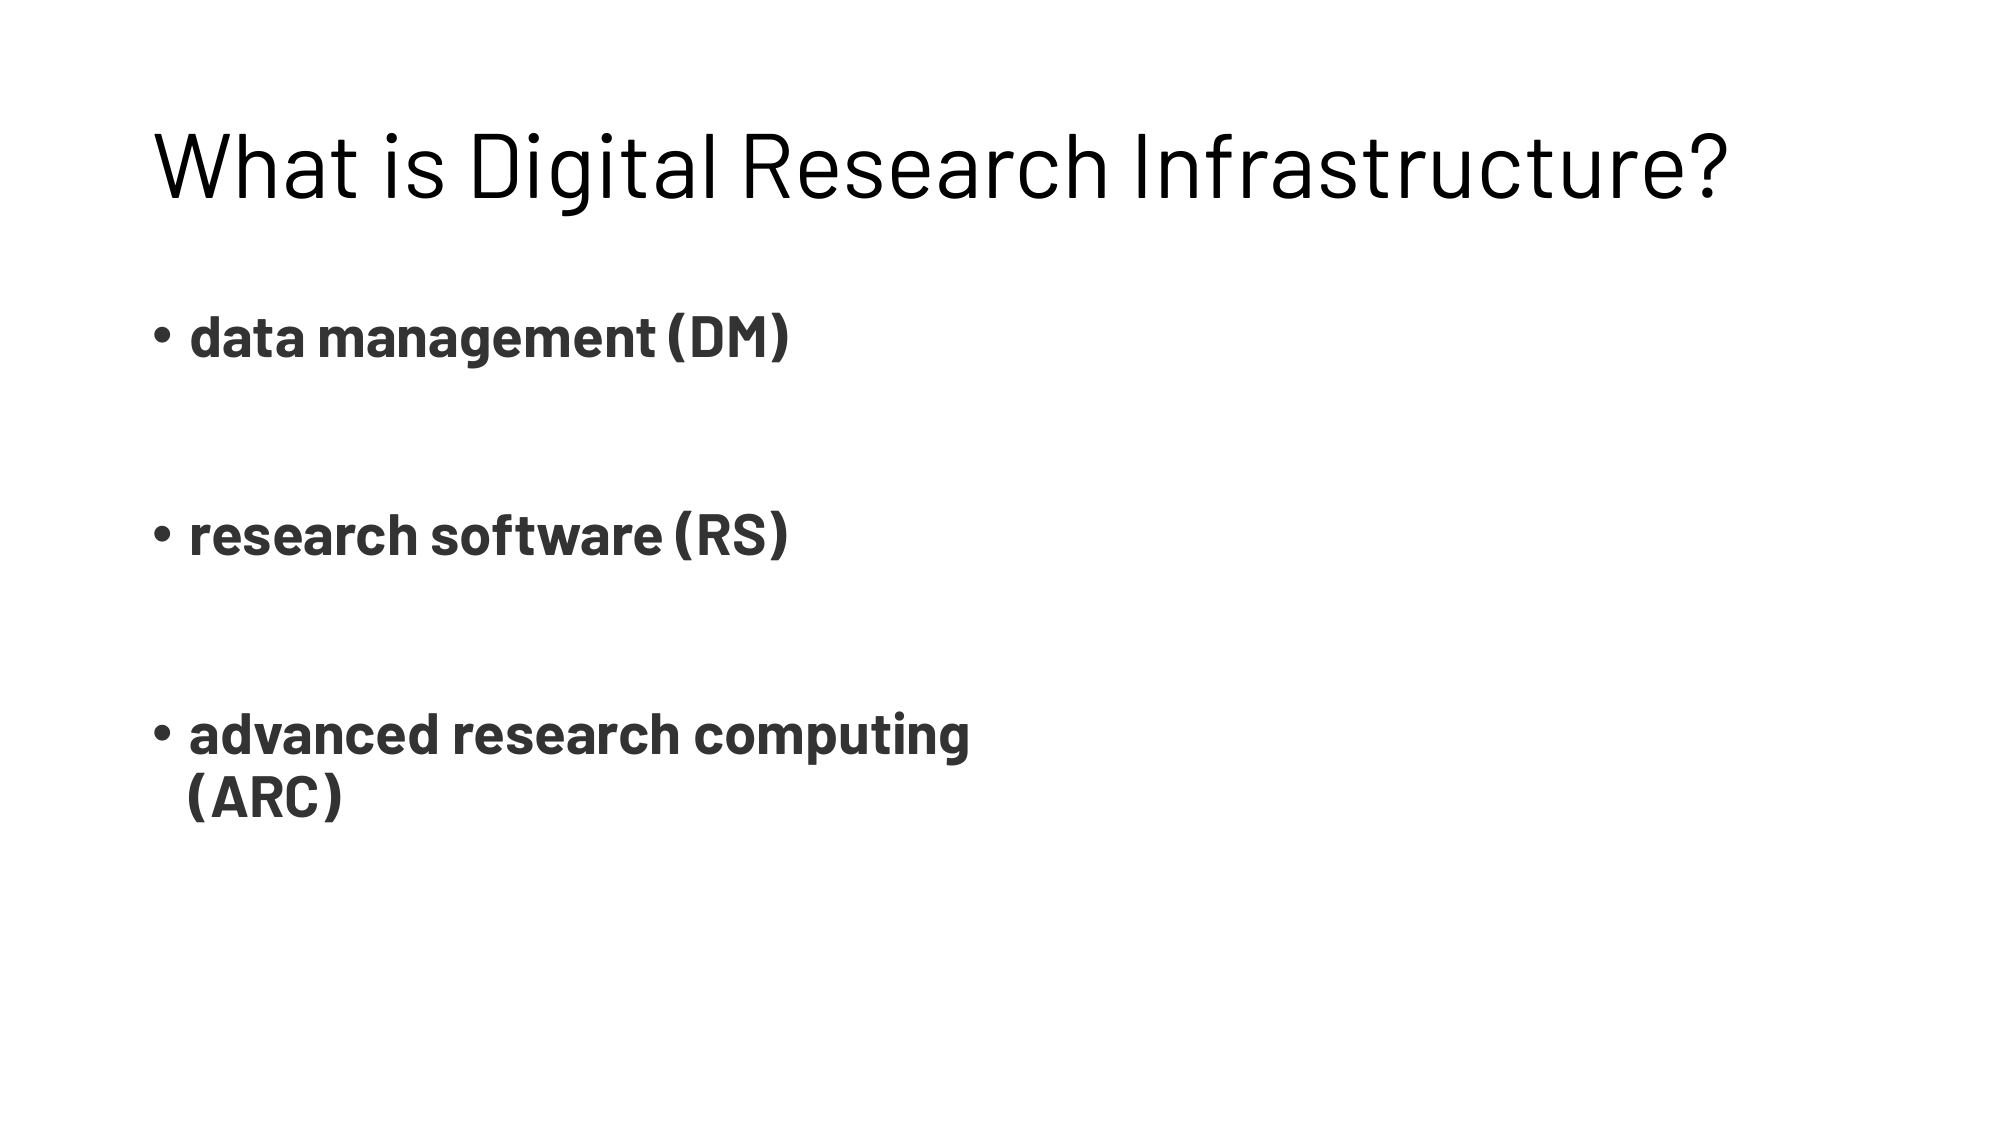

# What is Digital Research Infrastructure?
data management (DM)

research software (RS)

advanced research computing (ARC)